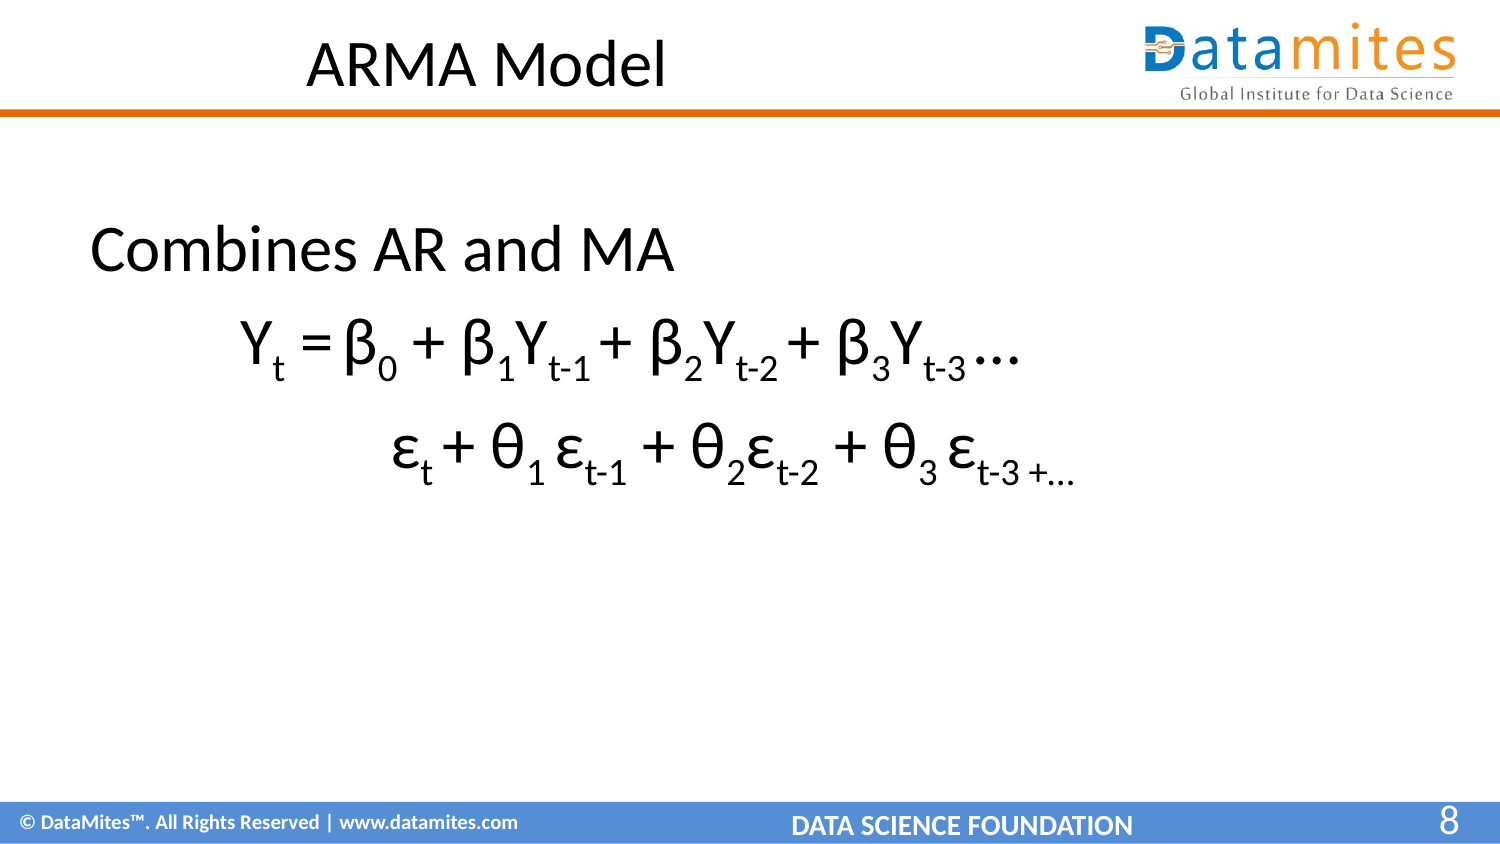

# ARMA Model
Combines AR and MA
	Yt = β0 + β1Yt-1 + β2Yt-2 + β3Yt-3 …
   		εt + θ1 εt-1 + θ2εt-2 + θ3 εt-3 +…

8
DATA SCIENCE FOUNDATION